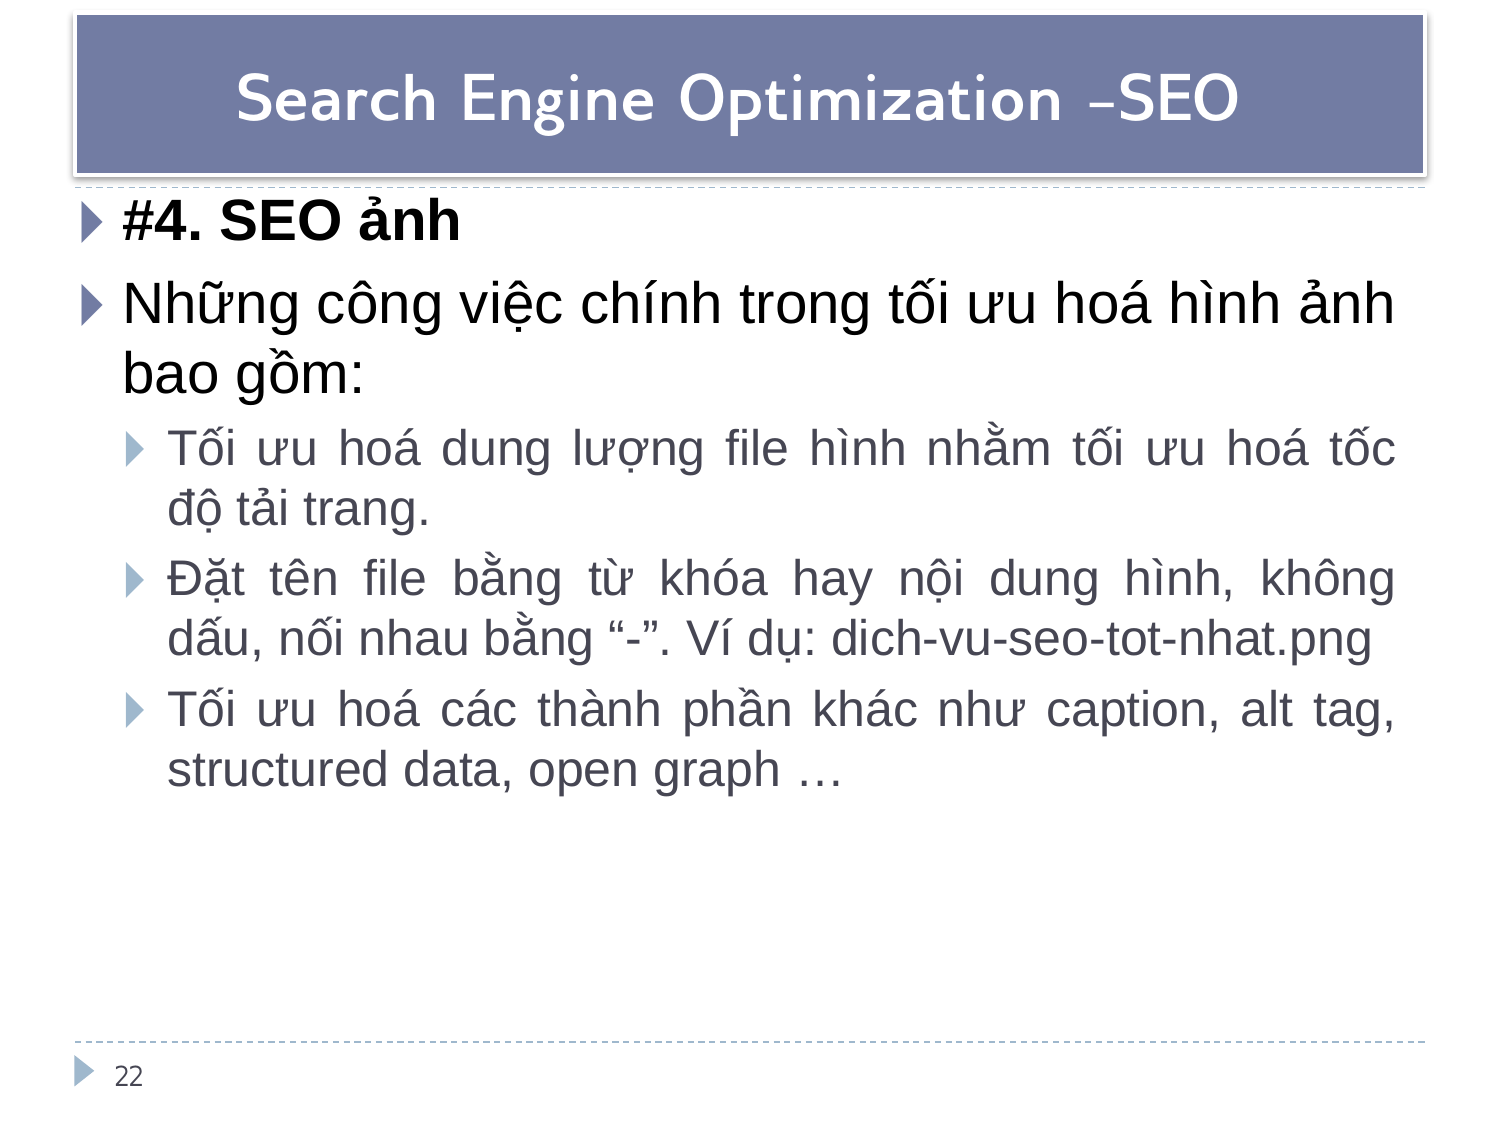

# Search Engine Optimization –SEO
#4. SEO ảnh
Những công việc chính trong tối ưu hoá hình ảnh bao gồm:
Tối ưu hoá dung lượng file hình nhằm tối ưu hoá tốc độ tải trang.
Đặt tên file bằng từ khóa hay nội dung hình, không dấu, nối nhau bằng “-”. Ví dụ: dich-vu-seo-tot-nhat.png
Tối ưu hoá các thành phần khác như caption, alt tag, structured data, open graph …

22